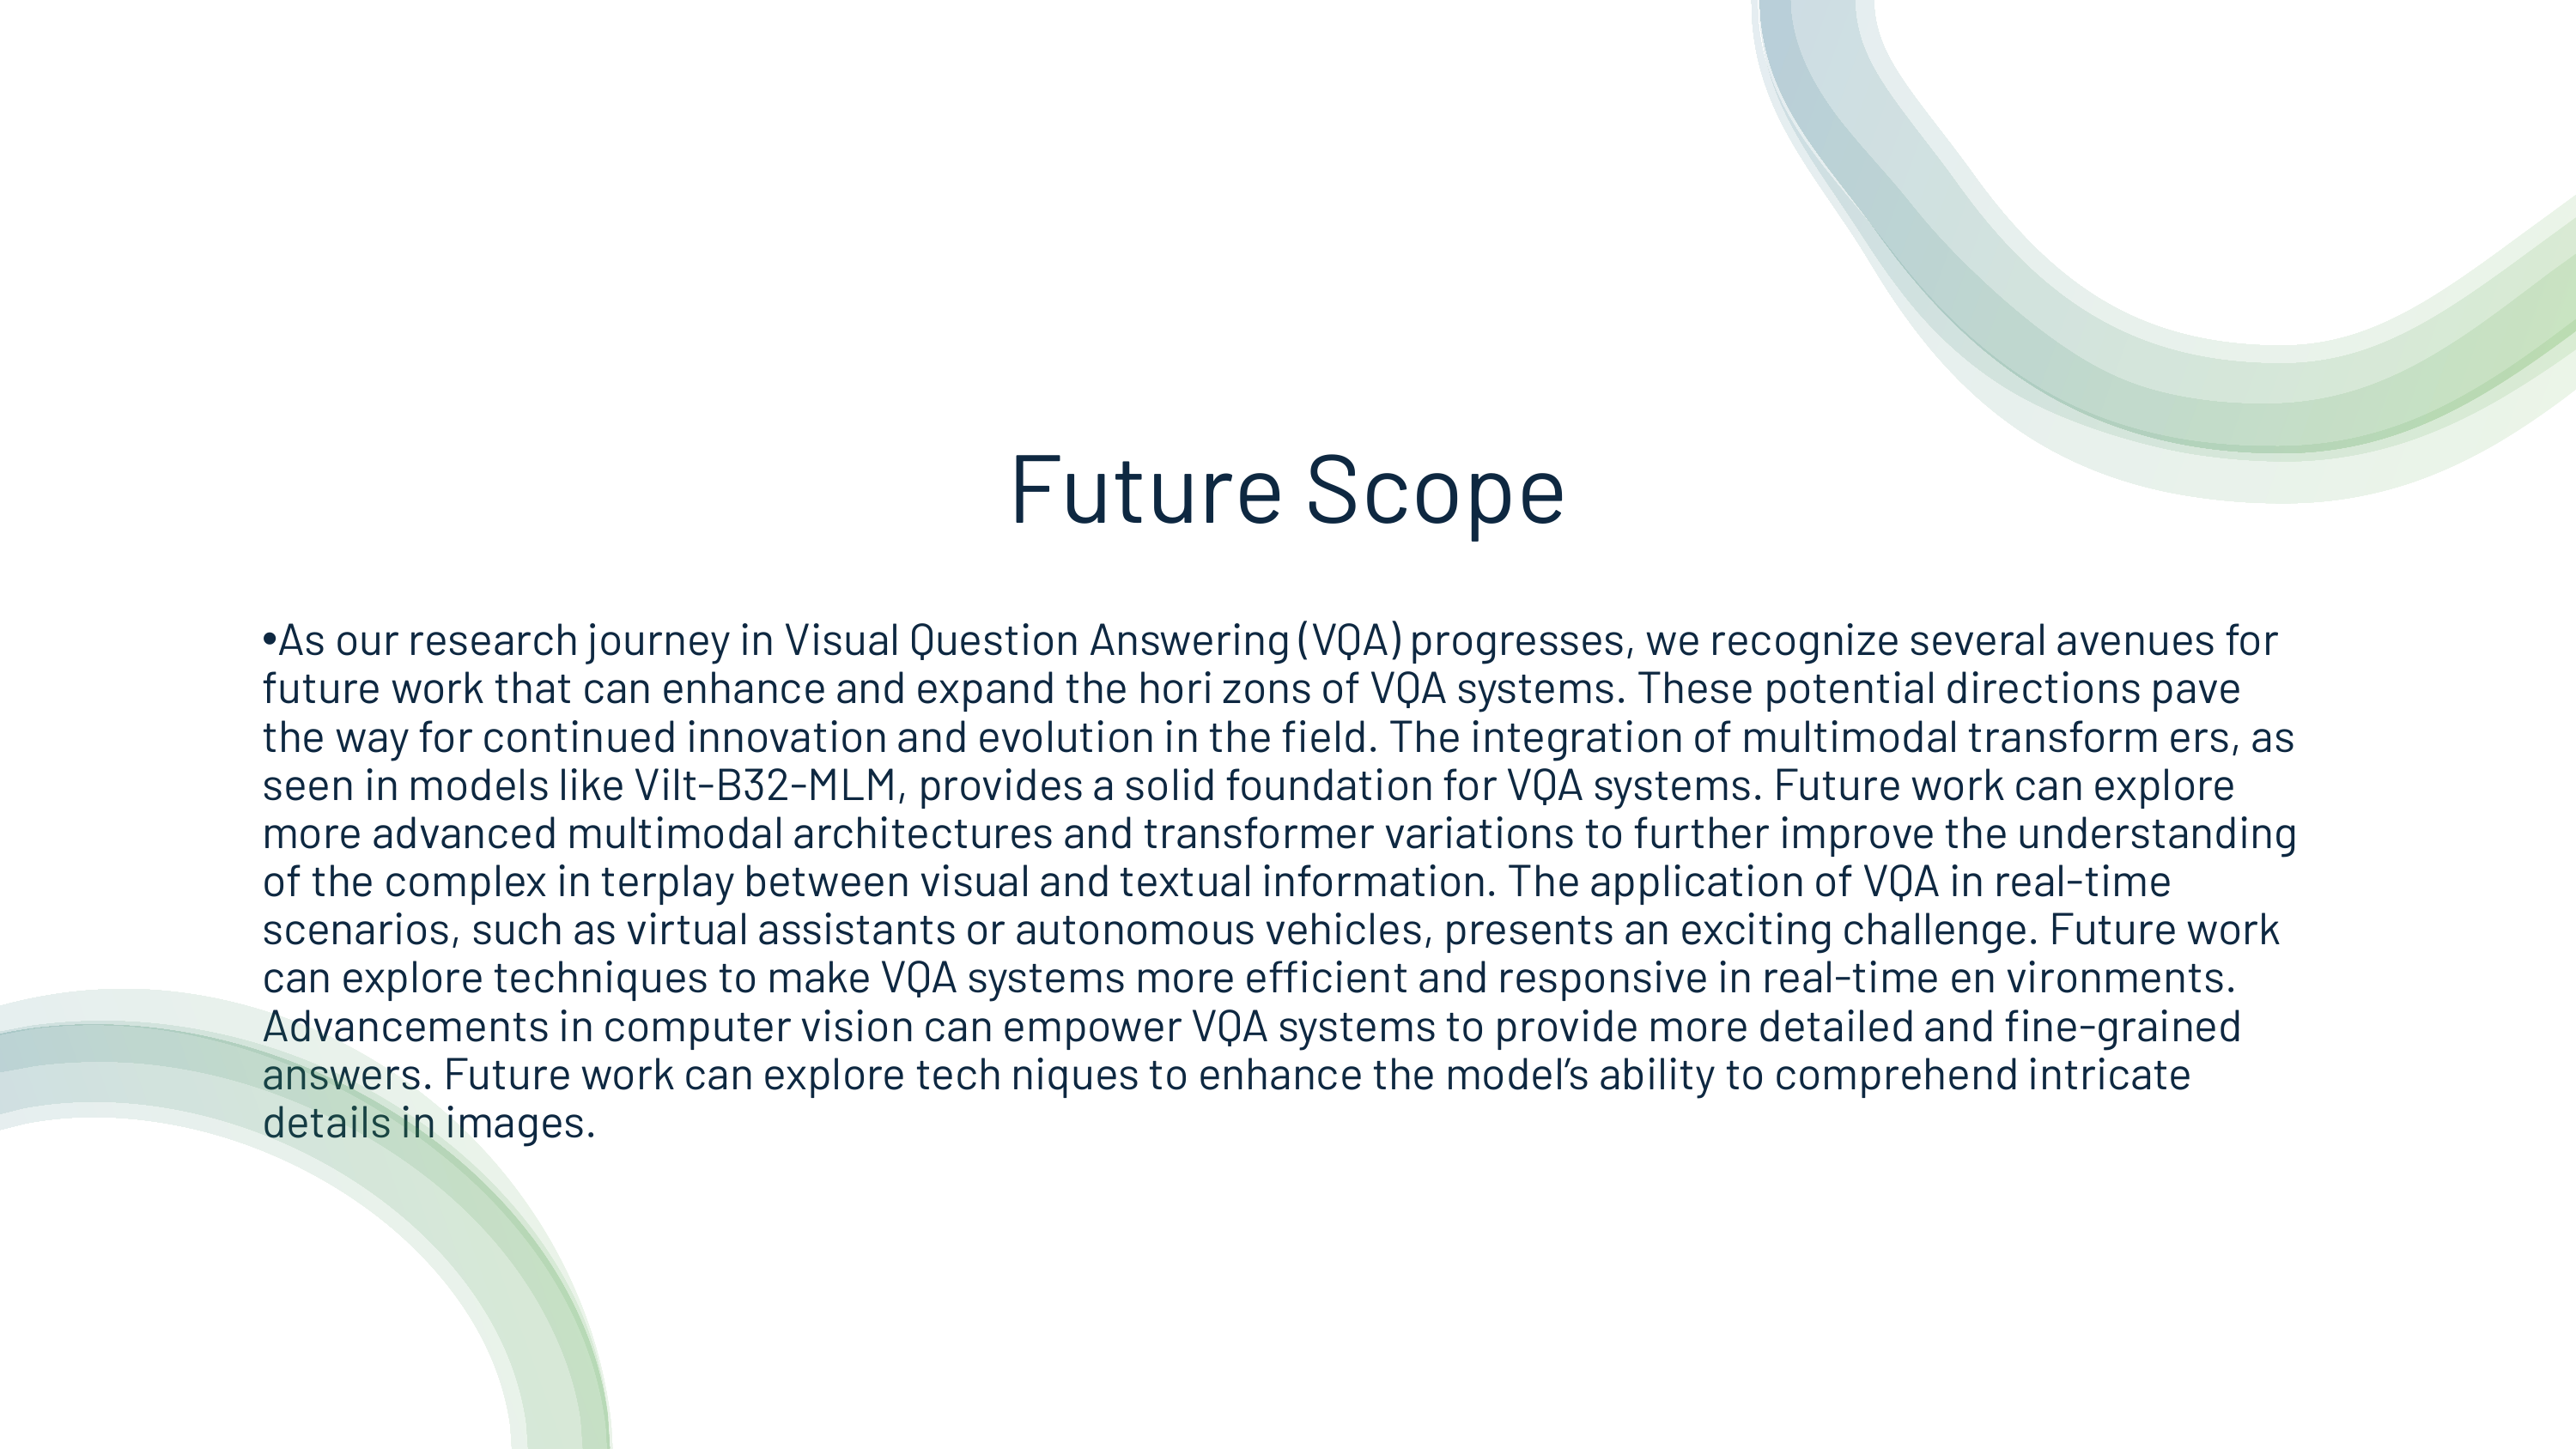

Future Scope
As our research journey in Visual Question Answering (VQA) progresses, we recognize several avenues for future work that can enhance and expand the hori zons of VQA systems. These potential directions pave the way for continued innovation and evolution in the field. The integration of multimodal transform ers, as seen in models like Vilt-B32-MLM, provides a solid foundation for VQA systems. Future work can explore more advanced multimodal architectures and transformer variations to further improve the understanding of the complex in terplay between visual and textual information. The application of VQA in real-time scenarios, such as virtual assistants or autonomous vehicles, presents an exciting challenge. Future work can explore techniques to make VQA systems more efficient and responsive in real-time en vironments. Advancements in computer vision can empower VQA systems to provide more detailed and fine-grained answers. Future work can explore tech niques to enhance the model’s ability to comprehend intricate details in images.